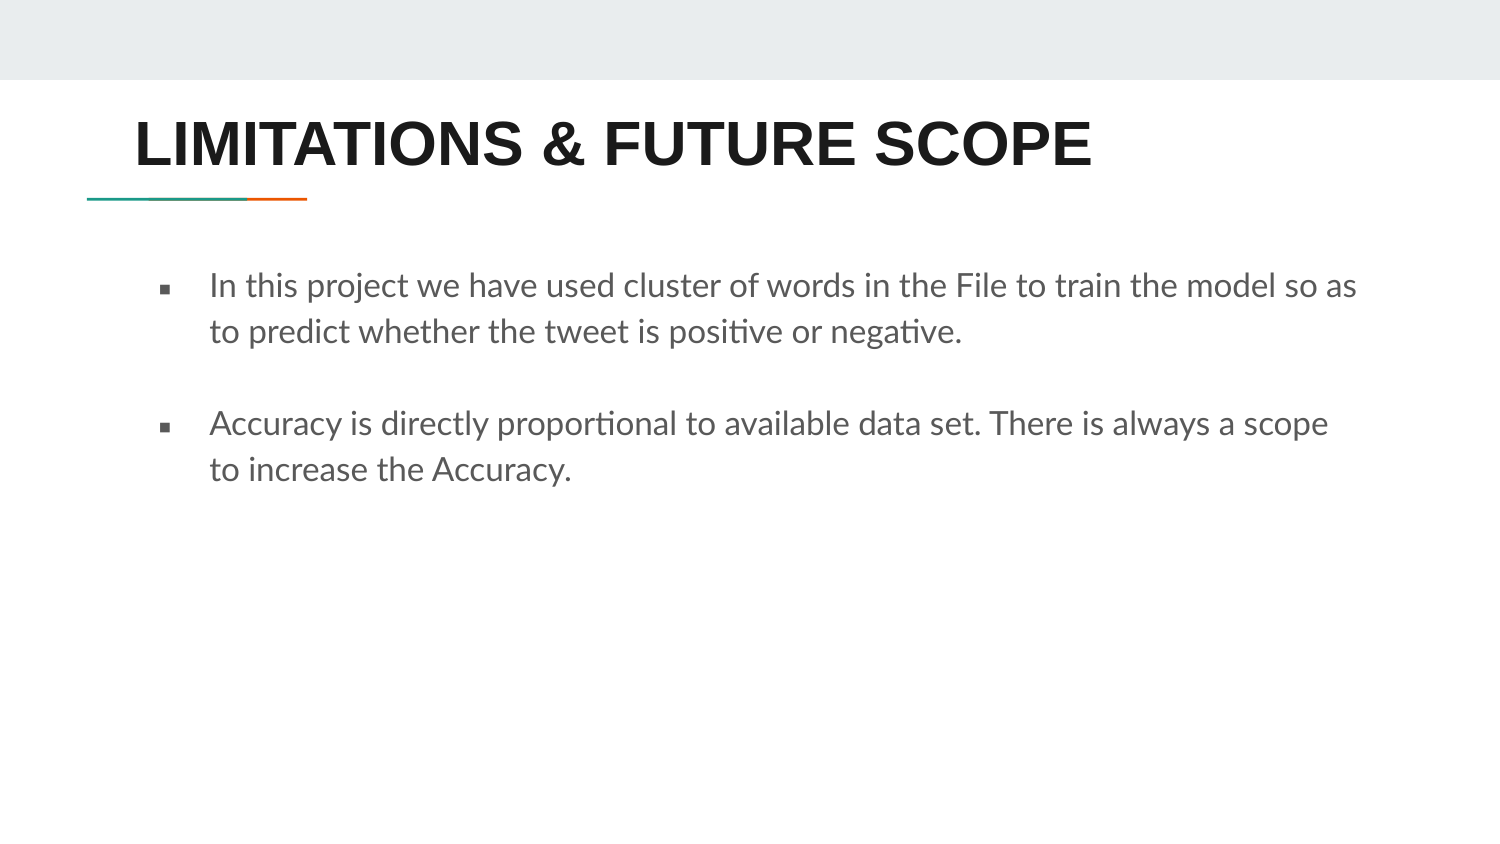

# LIMITATIONS & FUTURE SCOPE
In this project we have used cluster of words in the File to train the model so as to predict whether the tweet is positive or negative.

Accuracy is directly proportional to available data set. There is always a scope to increase the Accuracy.